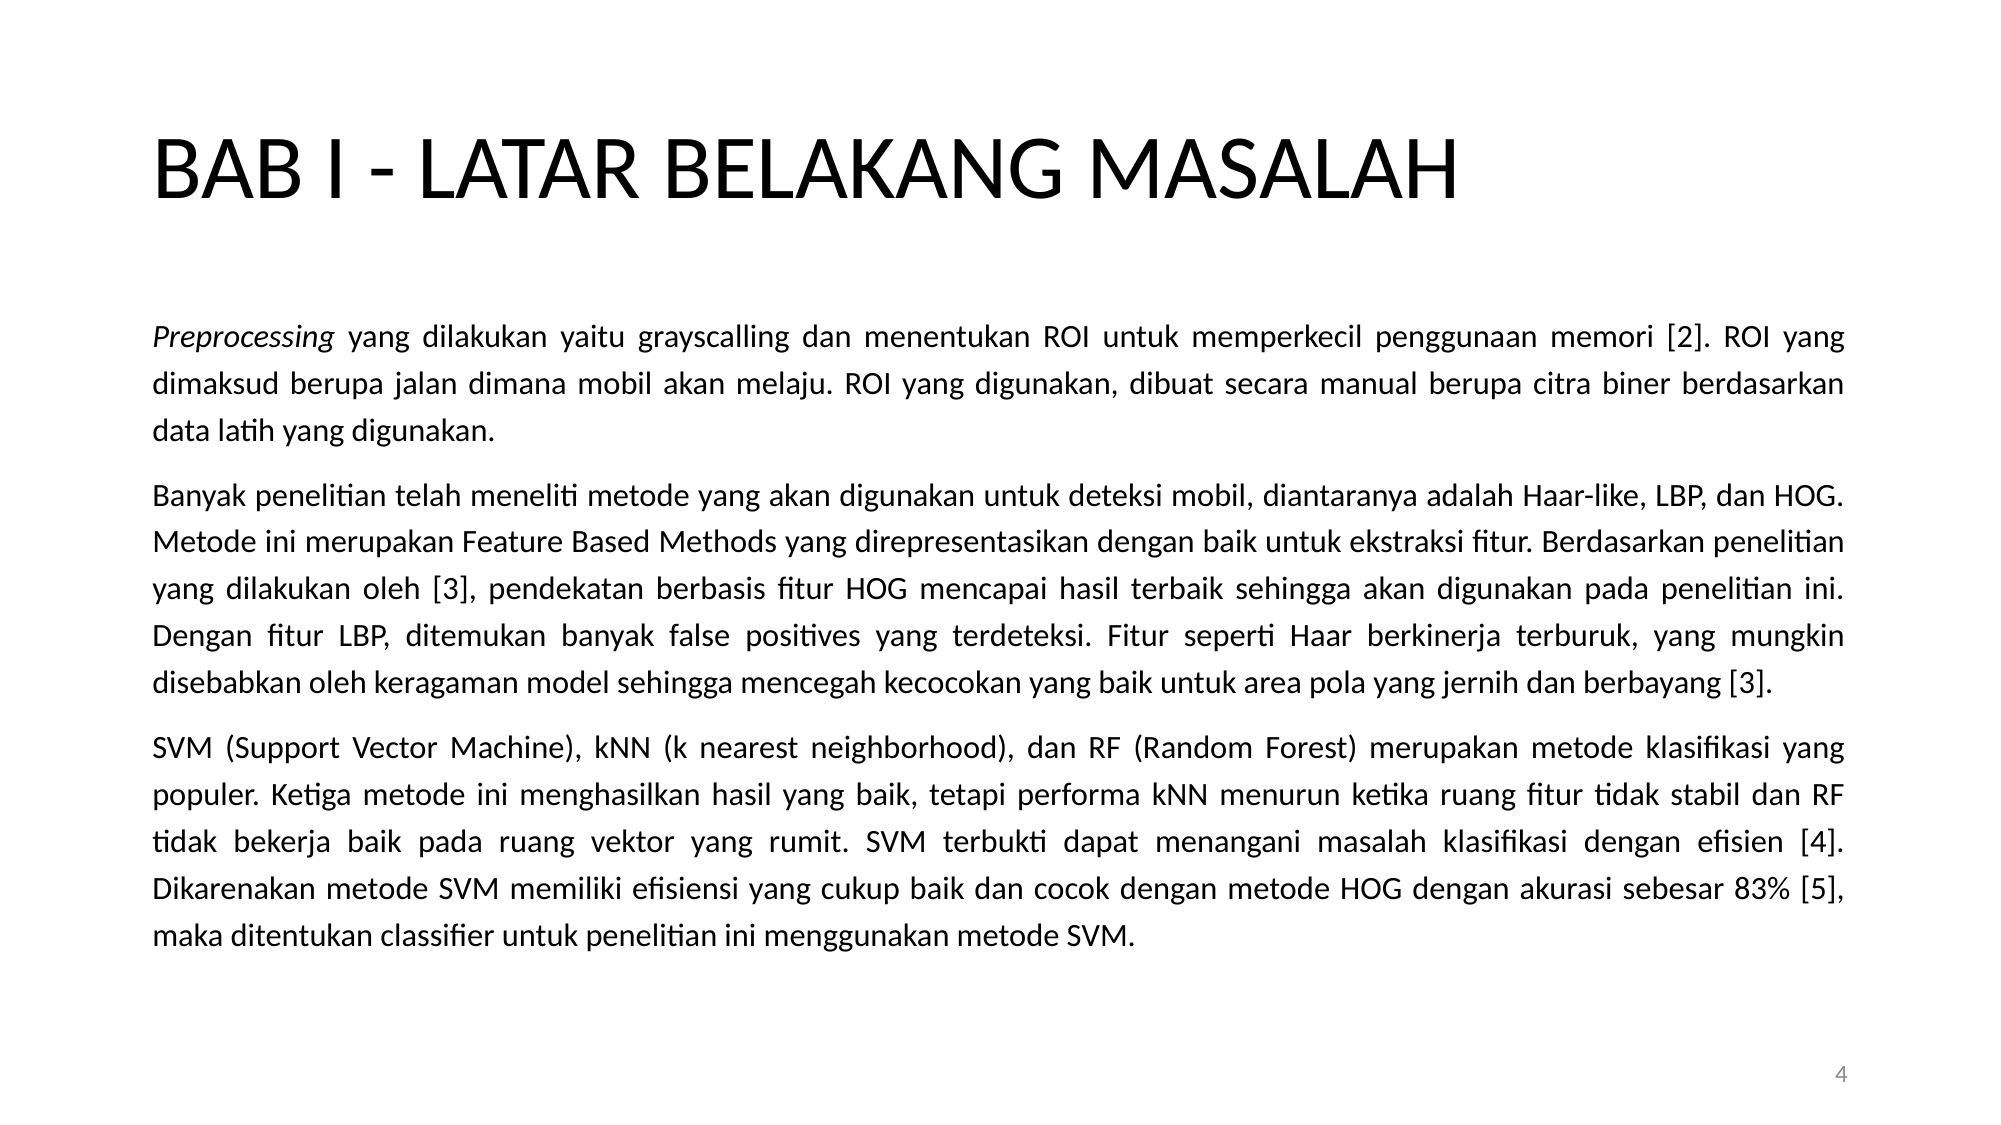

BAB I - LATAR BELAKANG MASALAH
Preprocessing yang dilakukan yaitu grayscalling dan menentukan ROI untuk memperkecil penggunaan memori [2]. ROI yang dimaksud berupa jalan dimana mobil akan melaju. ROI yang digunakan, dibuat secara manual berupa citra biner berdasarkan data latih yang digunakan.
Banyak penelitian telah meneliti metode yang akan digunakan untuk deteksi mobil, diantaranya adalah Haar-like, LBP, dan HOG. Metode ini merupakan Feature Based Methods yang direpresentasikan dengan baik untuk ekstraksi ﬁtur. Berdasarkan penelitian yang dilakukan oleh [3], pendekatan berbasis ﬁtur HOG mencapai hasil terbaik sehingga akan digunakan pada penelitian ini. Dengan ﬁtur LBP, ditemukan banyak false positives yang terdeteksi. Fitur seperti Haar berkinerja terburuk, yang mungkin disebabkan oleh keragaman model sehingga mencegah kecocokan yang baik untuk area pola yang jernih dan berbayang [3].
SVM (Support Vector Machine), kNN (k nearest neighborhood), dan RF (Random Forest) merupakan metode klasiﬁkasi yang populer. Ketiga metode ini menghasilkan hasil yang baik, tetapi performa kNN menurun ketika ruang ﬁtur tidak stabil dan RF tidak bekerja baik pada ruang vektor yang rumit. SVM terbukti dapat menangani masalah klasiﬁkasi dengan eﬁsien [4]. Dikarenakan metode SVM memiliki eﬁsiensi yang cukup baik dan cocok dengan metode HOG dengan akurasi sebesar 83% [5], maka ditentukan classiﬁer untuk penelitian ini menggunakan metode SVM.
4